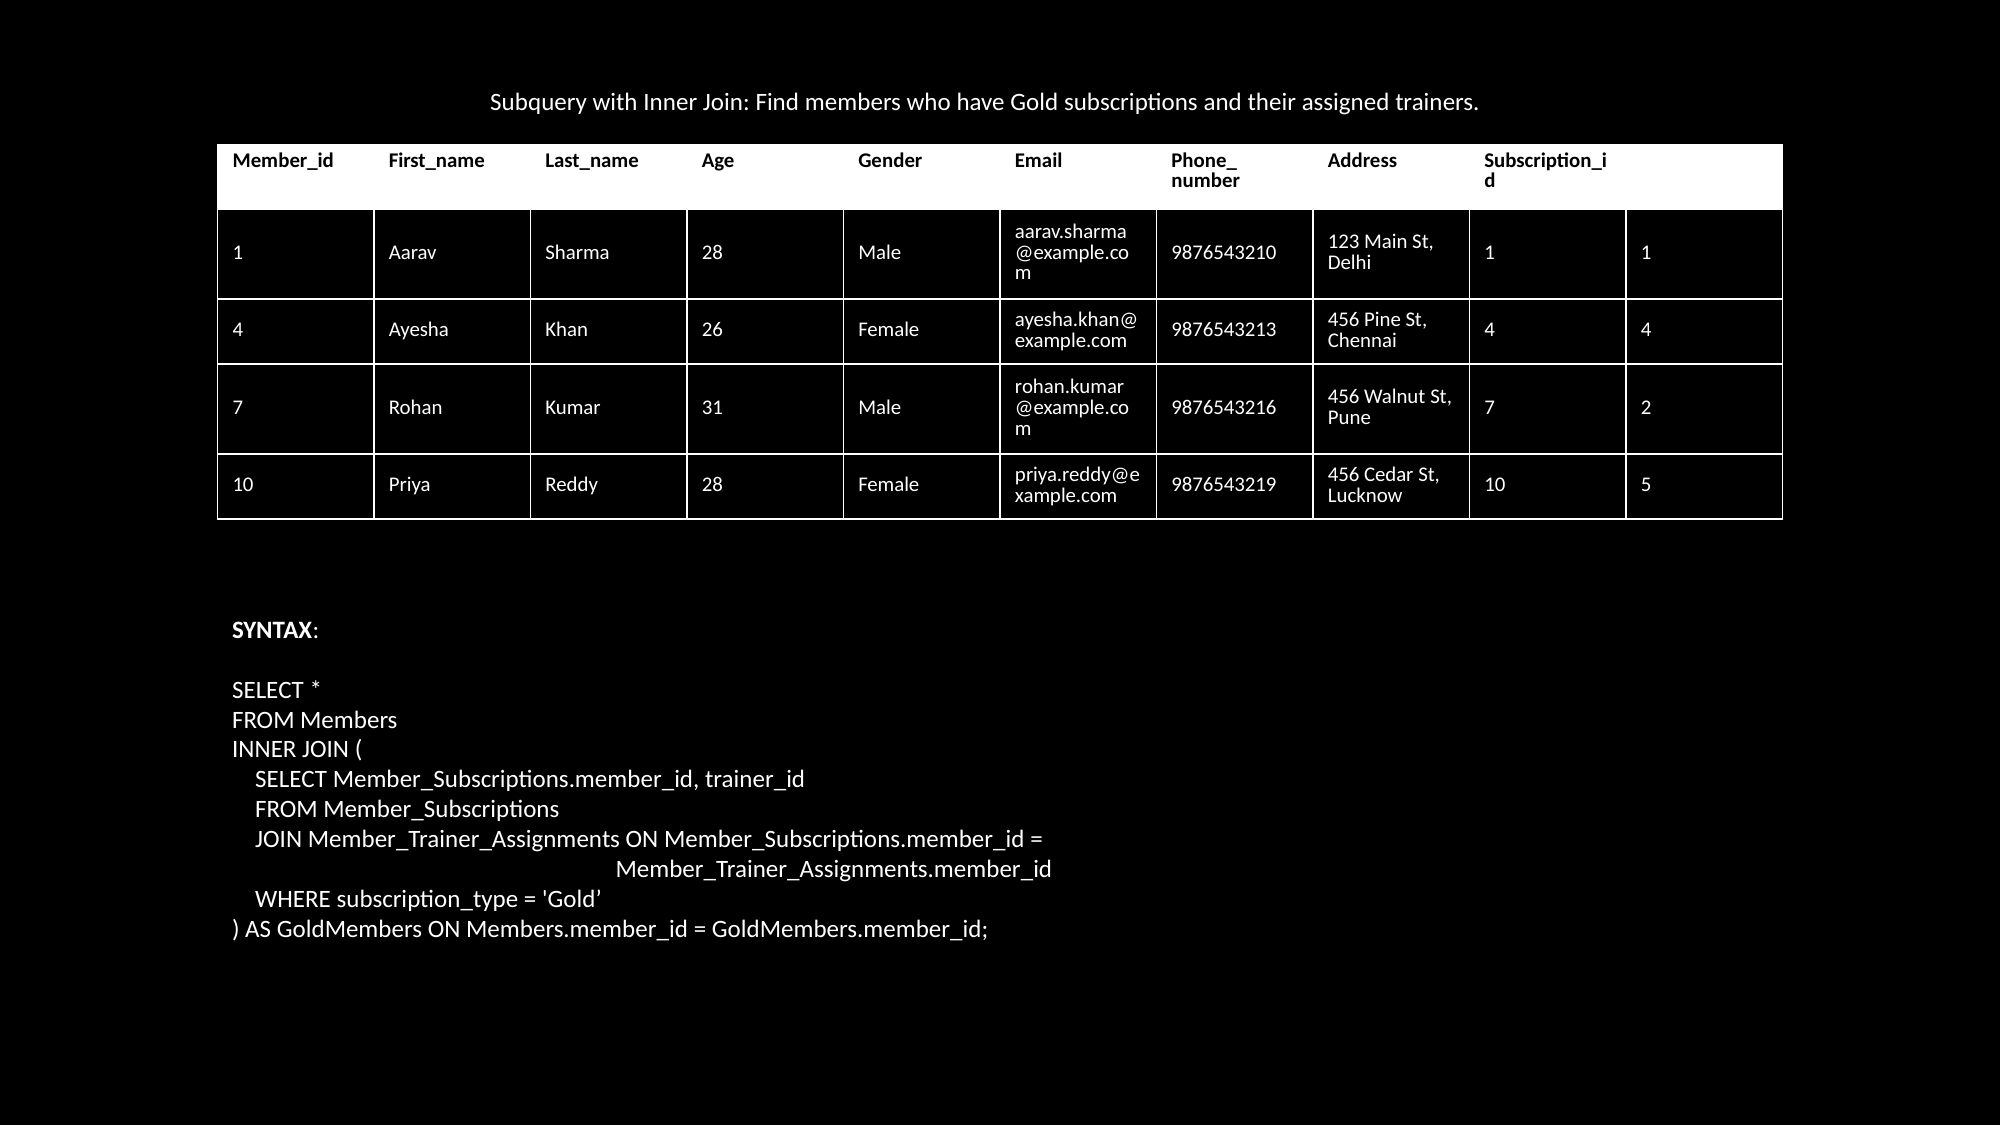

Subquery with Inner Join: Find members who have Gold subscriptions and their assigned trainers.
| Member\_id | First\_name | Last\_name | Age | Gender | Email | Phone\_ number | Address | Subscription\_id |  |
| --- | --- | --- | --- | --- | --- | --- | --- | --- | --- |
| 1 | Aarav | Sharma | 28 | Male | aarav.sharma@example.com | 9876543210 | 123 Main St, Delhi | 1 | 1 |
| 4 | Ayesha | Khan | 26 | Female | ayesha.khan@example.com | 9876543213 | 456 Pine St, Chennai | 4 | 4 |
| 7 | Rohan | Kumar | 31 | Male | rohan.kumar@example.com | 9876543216 | 456 Walnut St, Pune | 7 | 2 |
| 10 | Priya | Reddy | 28 | Female | priya.reddy@example.com | 9876543219 | 456 Cedar St, Lucknow | 10 | 5 |
SYNTAX:

SELECT *
FROM Members
INNER JOIN (
    SELECT Member_Subscriptions.member_id, trainer_id
    FROM Member_Subscriptions
    JOIN Member_Trainer_Assignments ON Member_Subscriptions.member_id =                                                                                                                                            Member_Trainer_Assignments.member_id
    WHERE subscription_type = 'Gold’
) AS GoldMembers ON Members.member_id = GoldMembers.member_id;